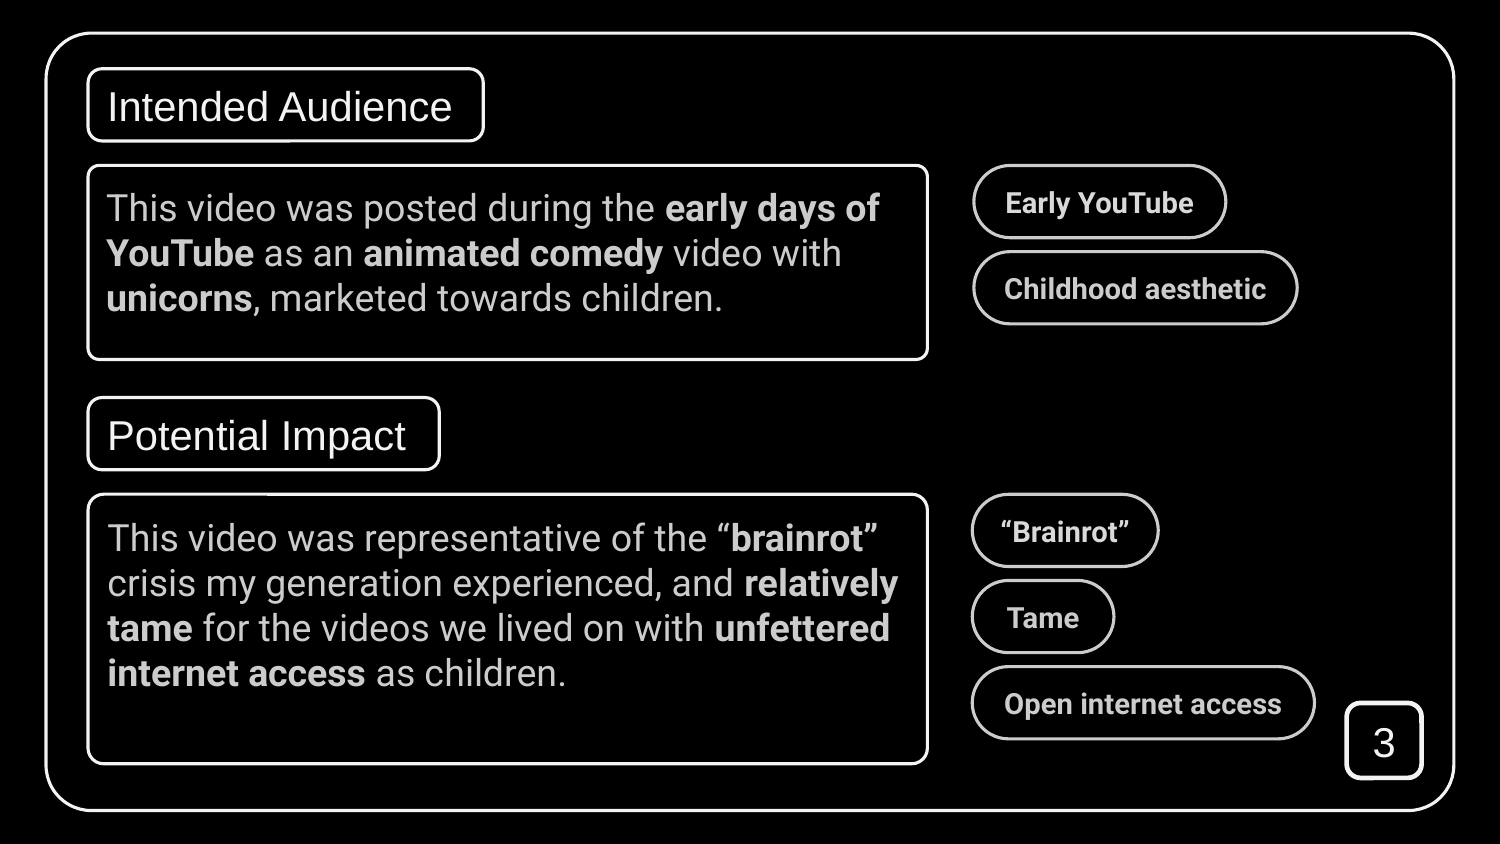

Intended Audience
This video was posted during the early days of YouTube as an animated comedy video with unicorns, marketed towards children.
Early YouTube
Childhood aesthetic
Potential Impact
This video was representative of the “brainrot” crisis my generation experienced, and relatively tame for the videos we lived on with unfettered internet access as children.
“Brainrot”
Tame
Open internet access
3